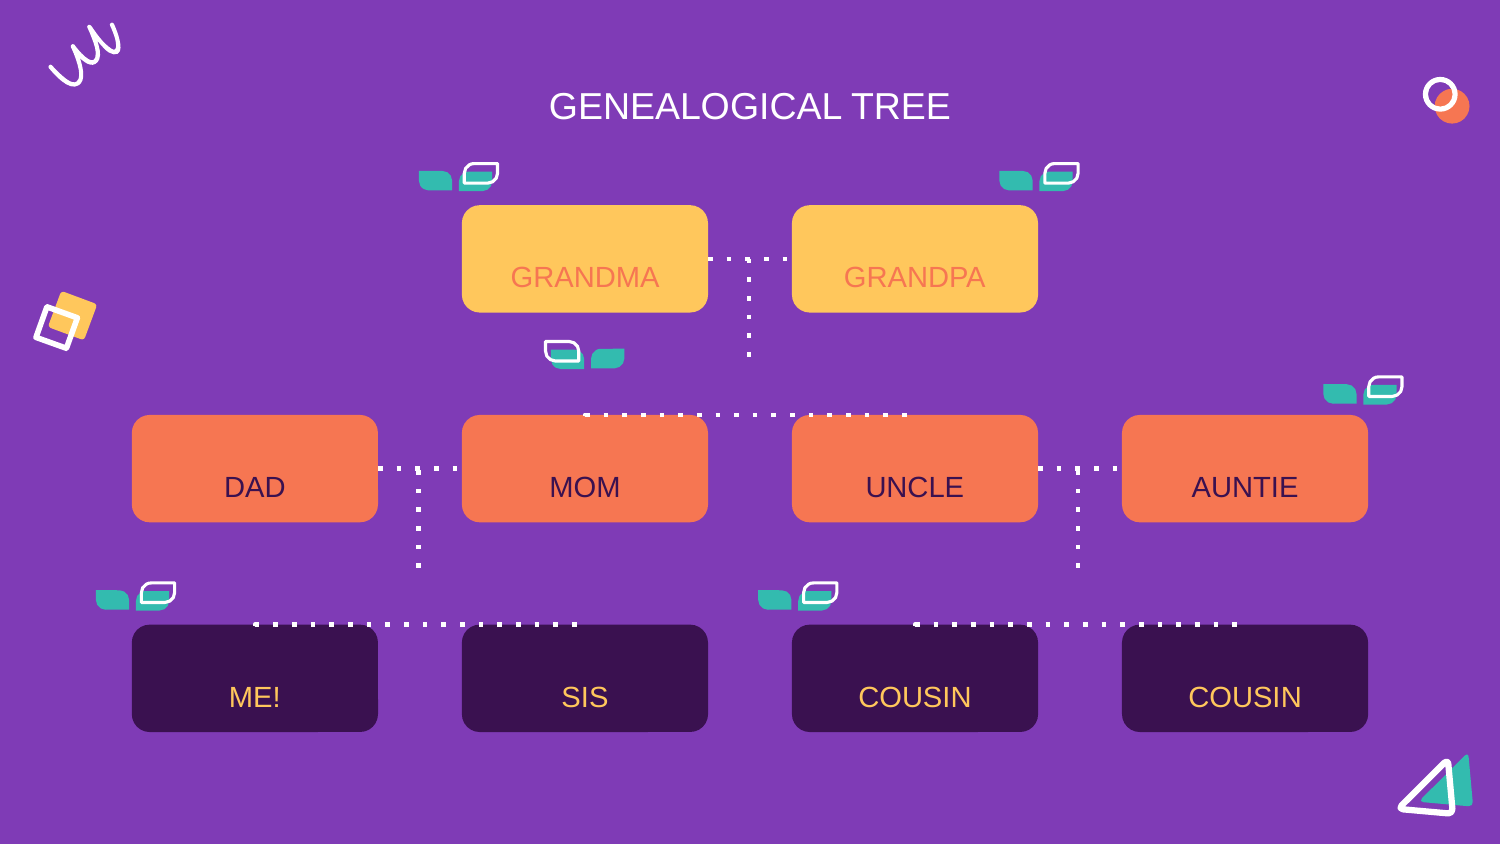

# GENEALOGICAL TREE

GRANDMA
GRANDPA

DAD
MOM
UNCLE
AUNTIE

ME!
SIS
COUSIN
COUSIN